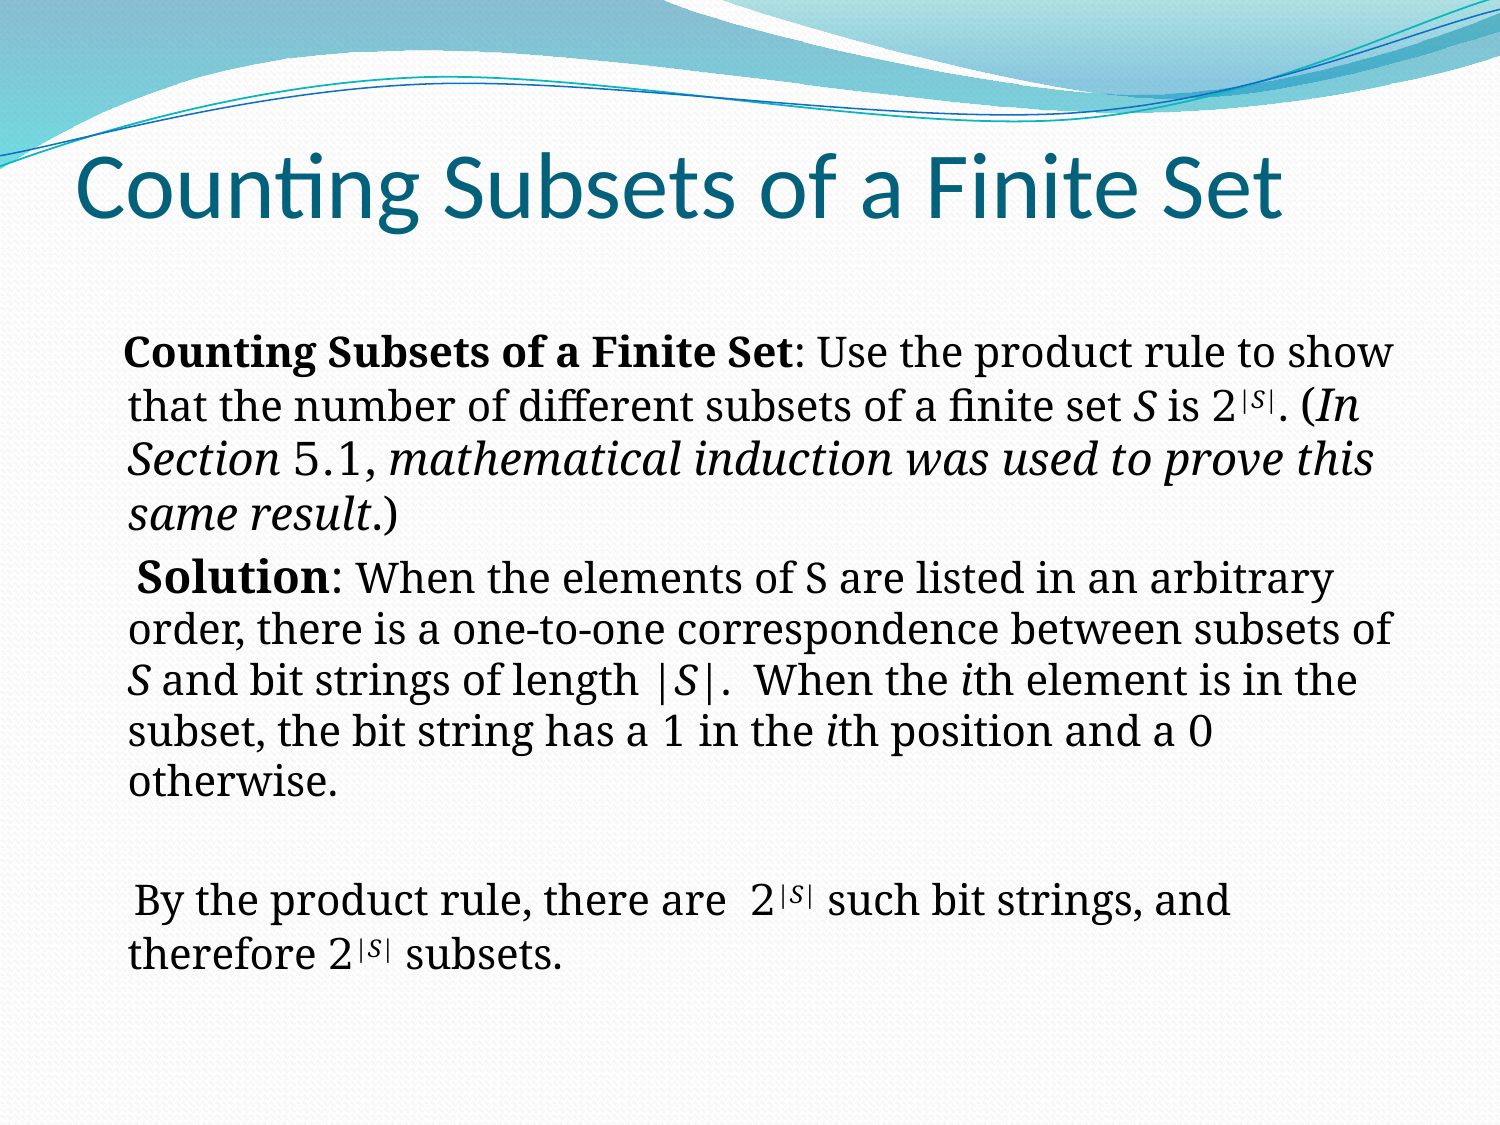

# Counting Subsets of a Finite Set
   Counting Subsets of a Finite Set: Use the product rule to show that the number of different subsets of a finite set S is 2|S|. (In Section 5.1, mathematical induction was used to prove this same result.)
    Solution: When the elements of S are listed in an arbitrary order, there is a one-to-one correspondence between subsets of S and bit strings of length |S|.  When the ith element is in the subset, the bit string has a 1 in the ith position and a 0 otherwise.

    By the product rule, there are  2|S| such bit strings, and therefore 2|S| subsets.